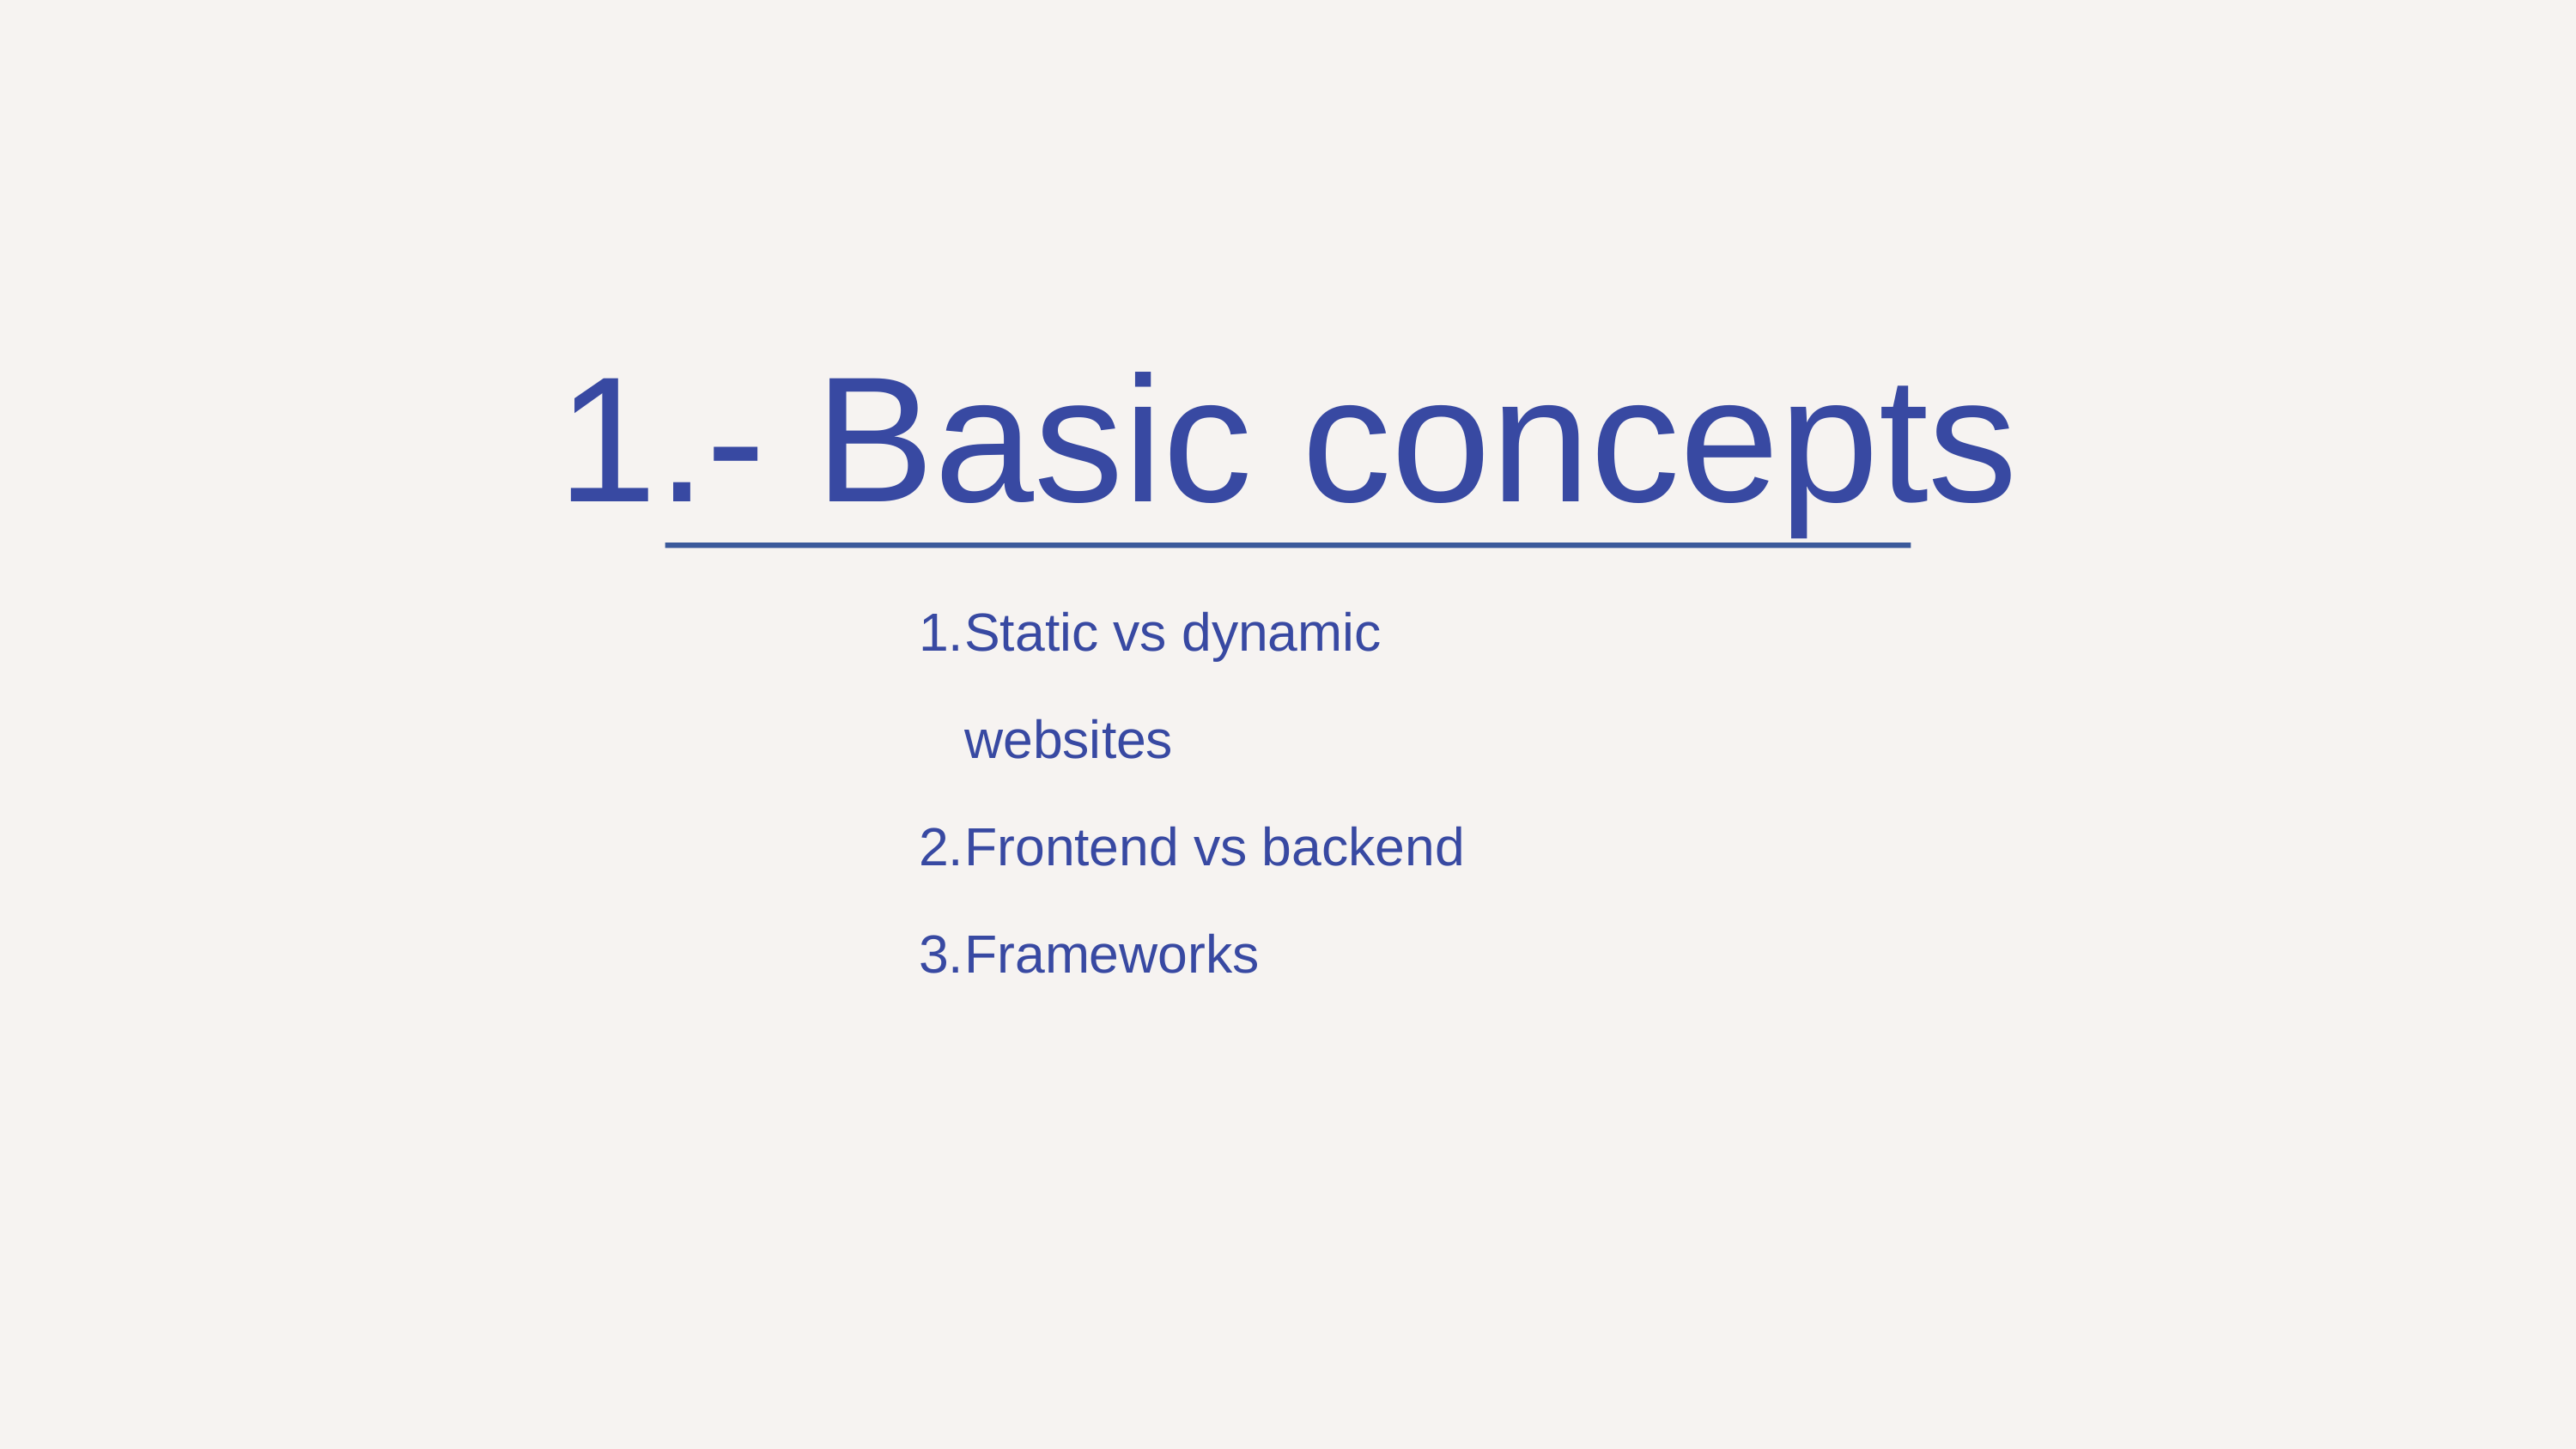

1.- Basic concepts

Static vs dynamic websites
Frontend vs backend
Frameworks